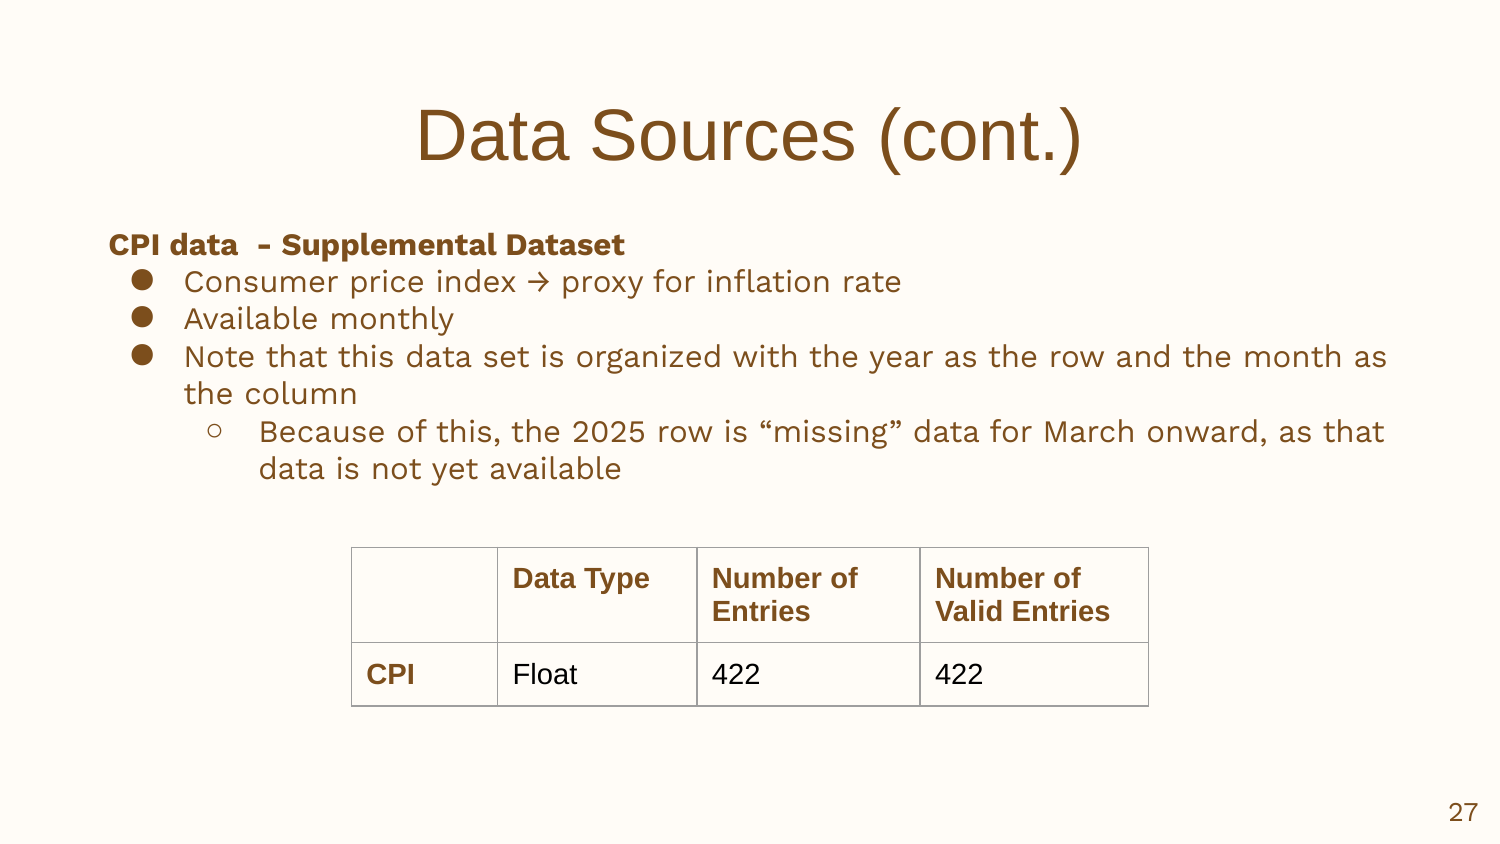

# Data Sources (cont.)
CPI data  - Supplemental Dataset
Consumer price index → proxy for inflation rate
Available monthly
Note that this data set is organized with the year as the row and the month as the column
Because of this, the 2025 row is “missing” data for March onward, as that data is not yet available

|  | Data Type | Number of Entries | Number of Valid Entries |
| --- | --- | --- | --- |
| CPI | Float | 422 | 422 |
27